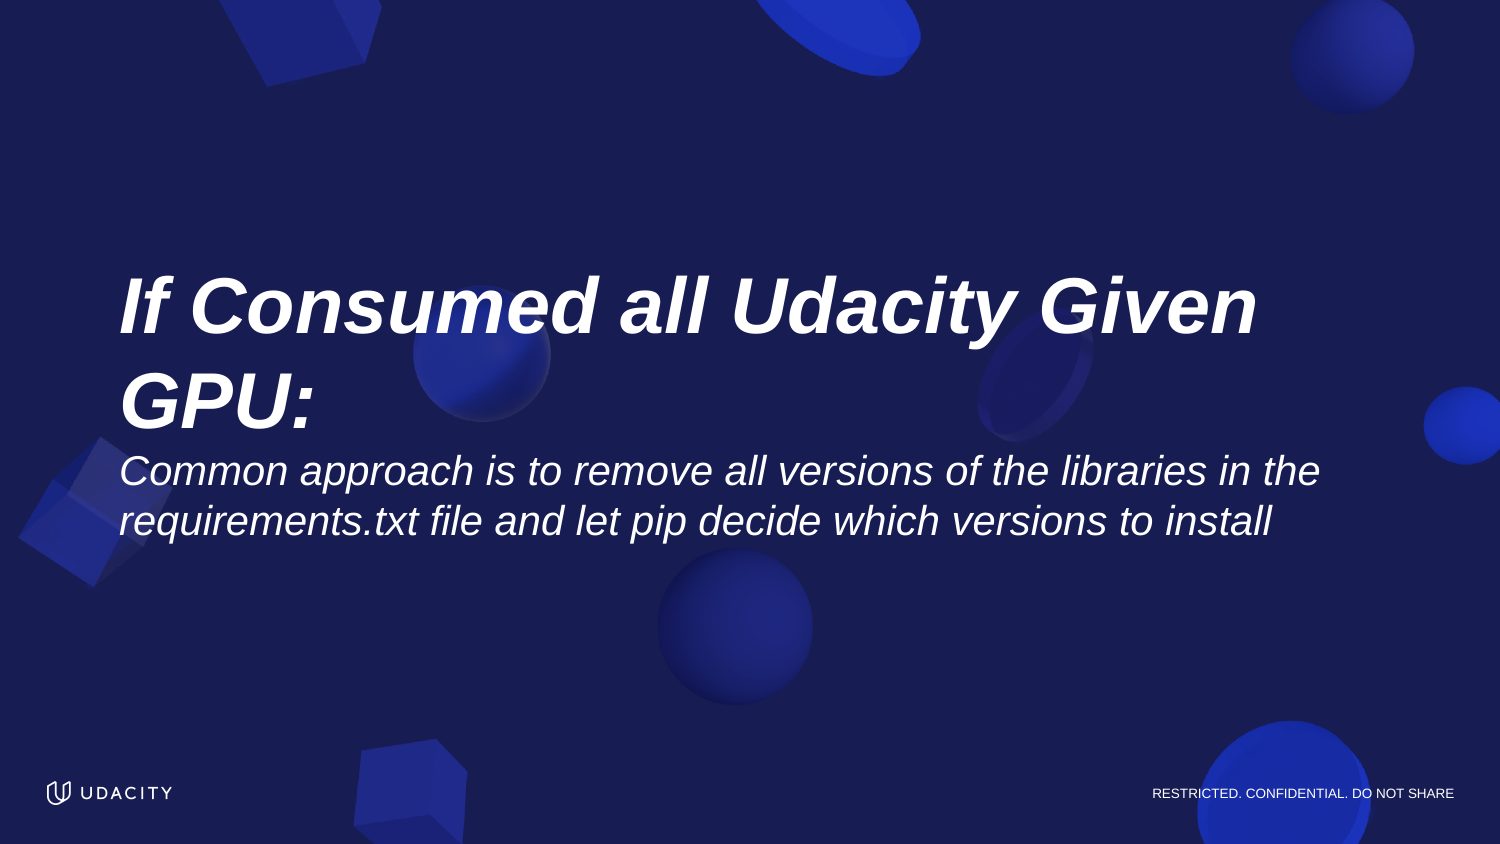

# If Consumed all Udacity Given GPU: Common approach is to remove all versions of the libraries in the requirements.txt file and let pip decide which versions to install